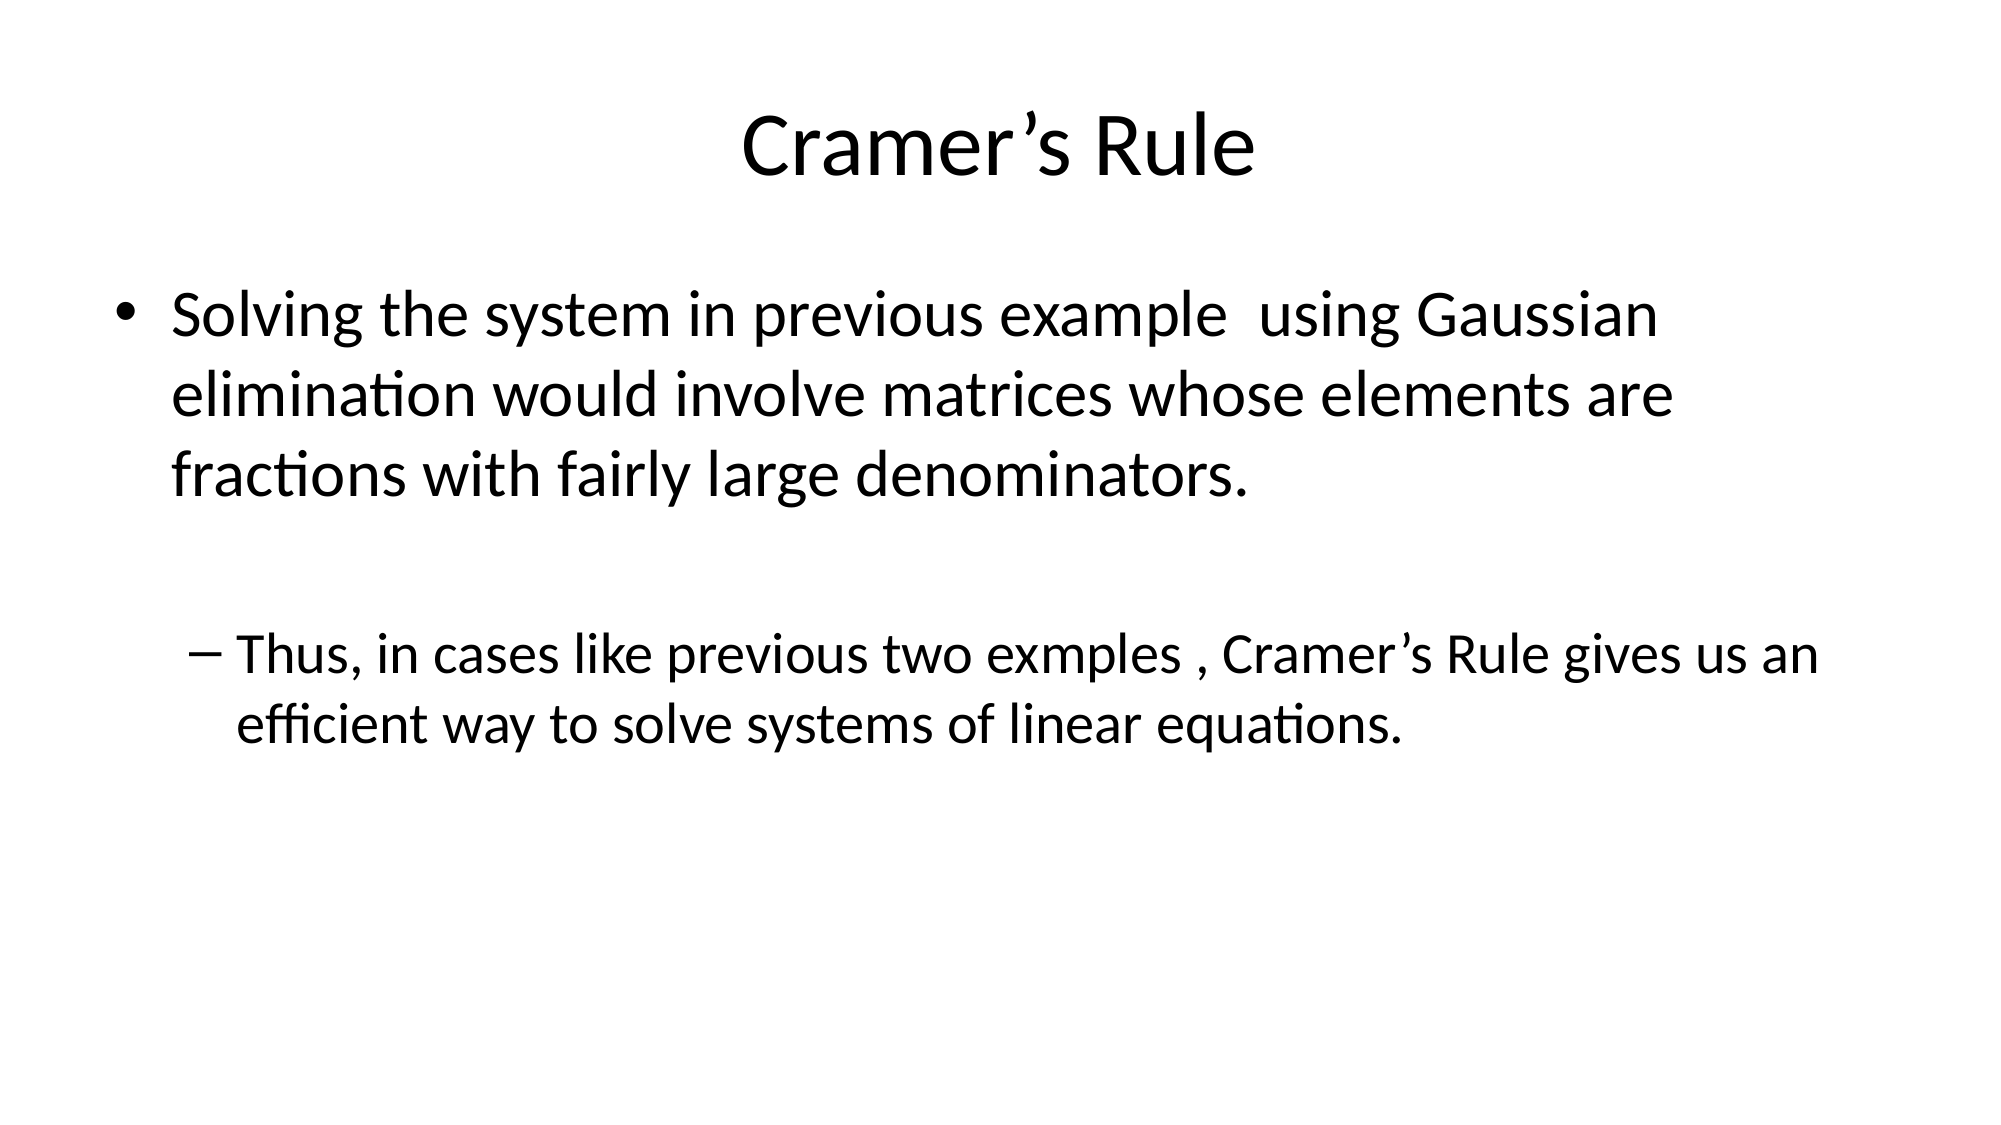

# Cramer’s Rule
Solving the system in previous example  using Gaussian elimination would involve matrices whose elements are fractions with fairly large denominators.

Thus, in cases like previous two exmples , Cramer’s Rule gives us an efficient way to solve systems of linear equations.